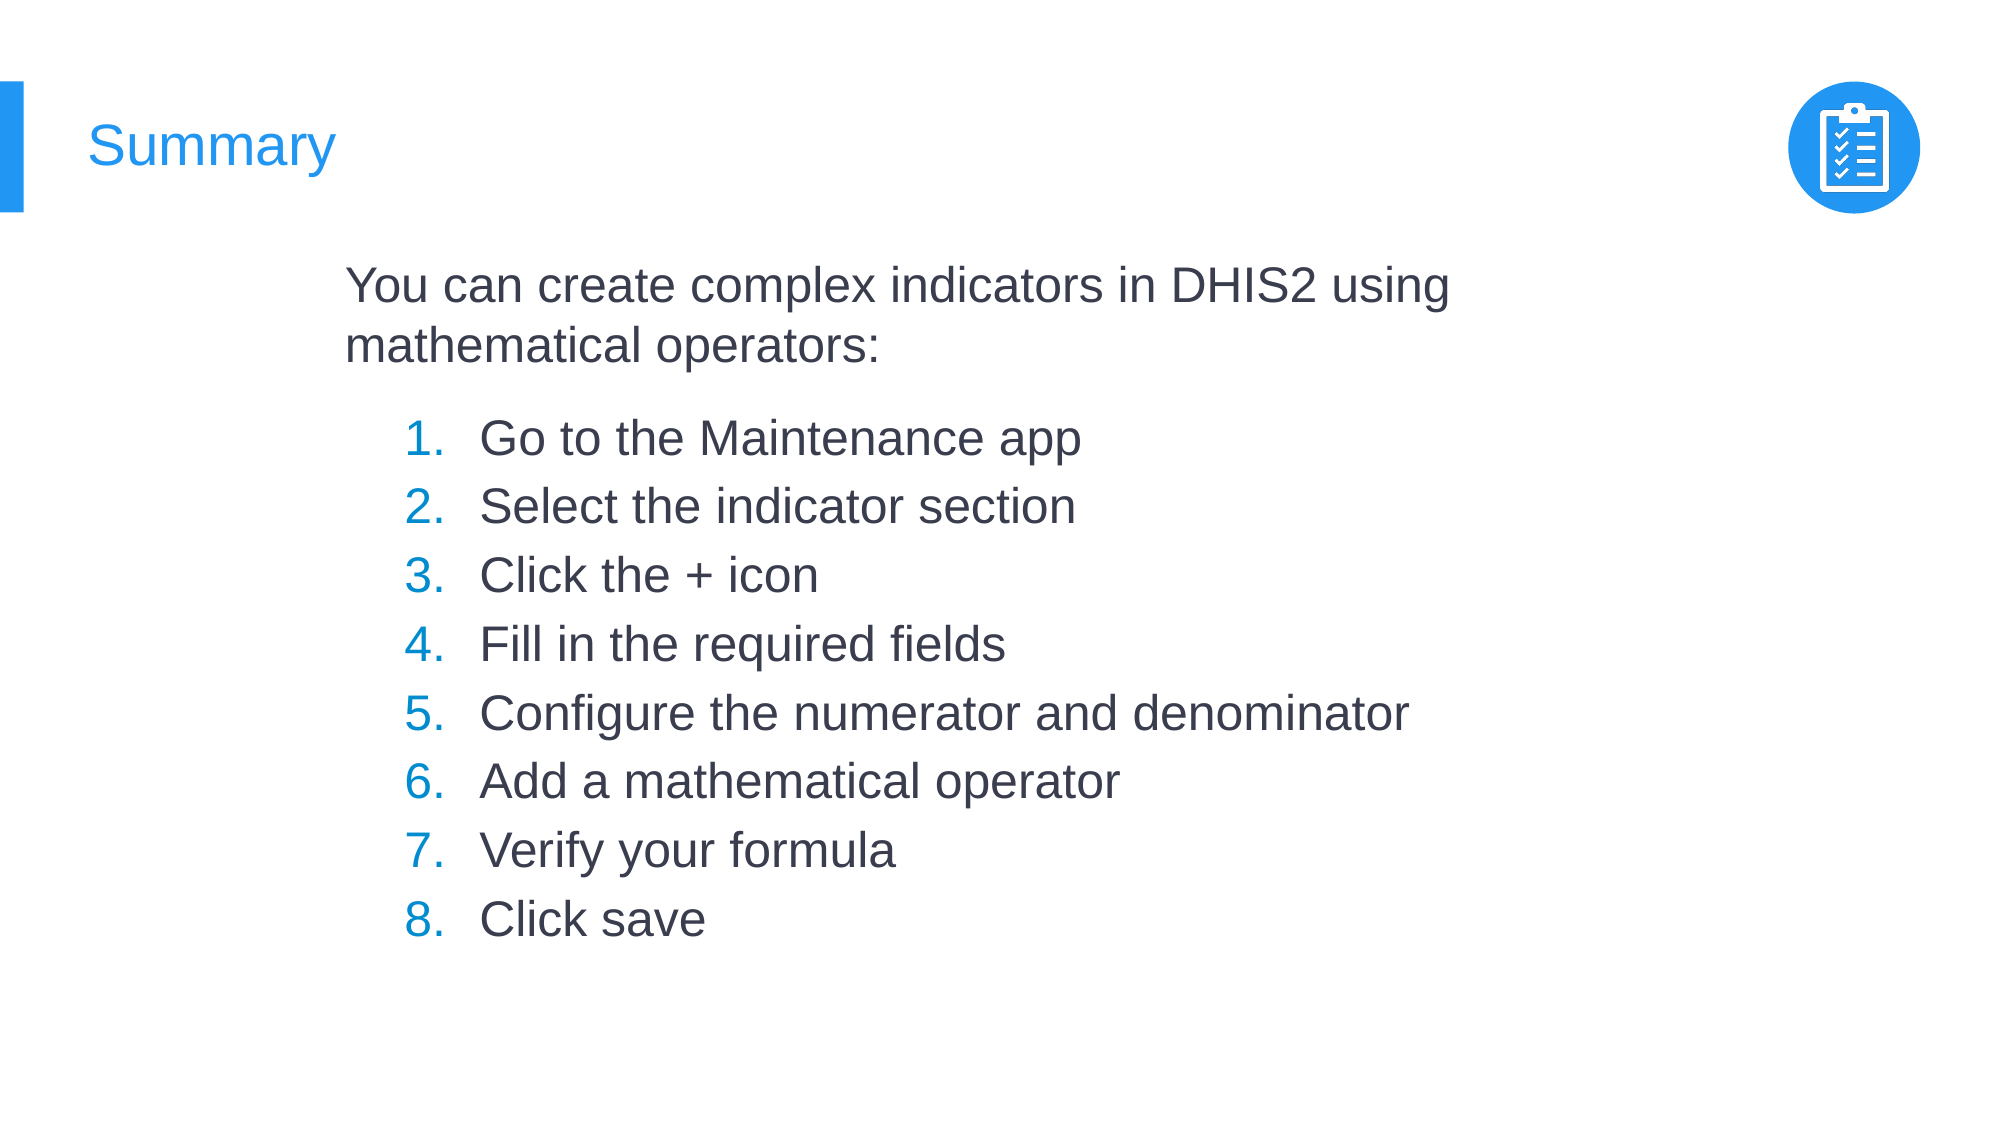

# Summary
You can create complex indicators in DHIS2 using mathematical operators:
Go to the Maintenance app
Select the indicator section
Click the + icon
Fill in the required fields
Configure the numerator and denominator
Add a mathematical operator
Verify your formula
Click save